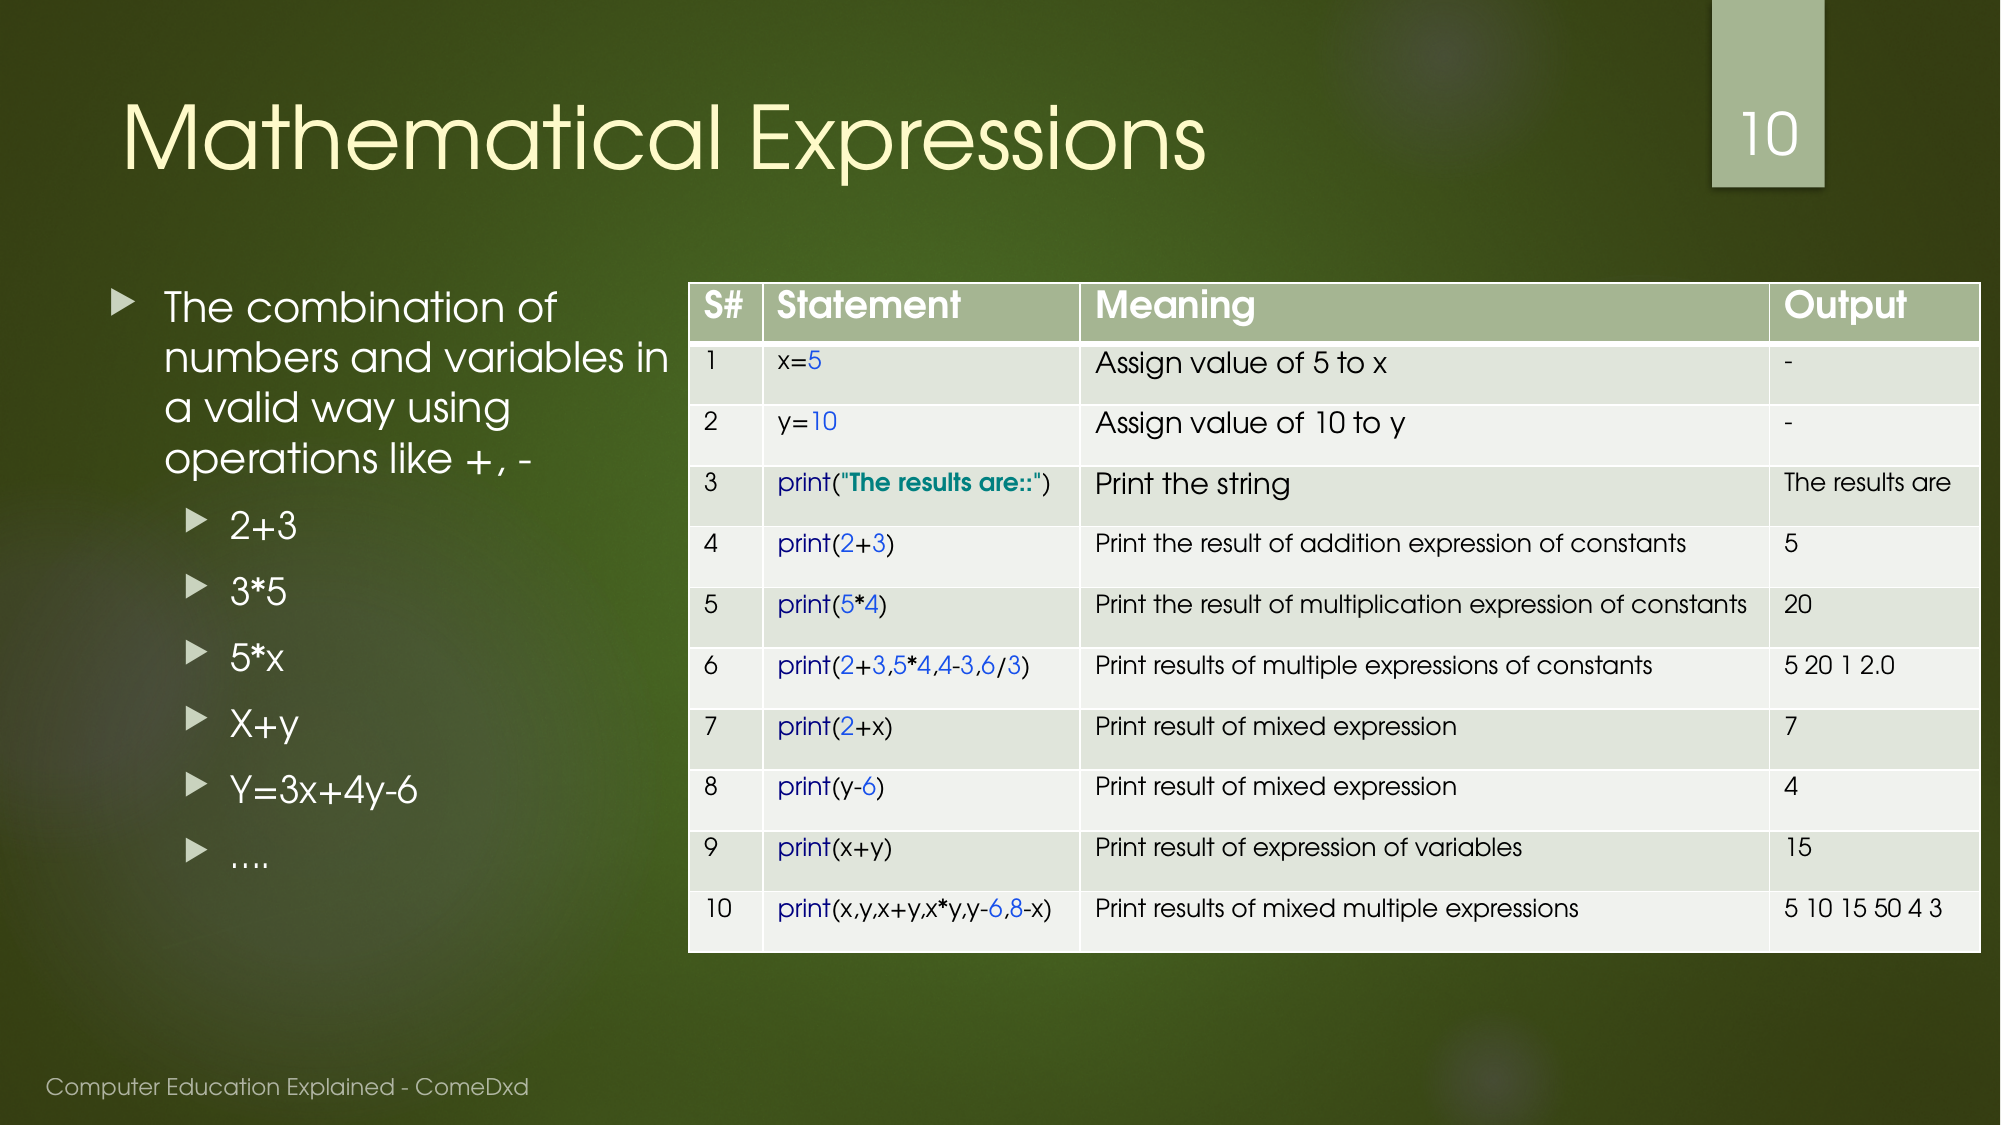

10
# Mathematical Expressions
The combination of numbers and variables in a valid way using operations like +, -
2+3
3*5
5*x
X+y
Y=3x+4y-6
….
| S# | Statement | Meaning | Output |
| --- | --- | --- | --- |
| 1 | x=5 | Assign value of 5 to x | - |
| 2 | y=10 | Assign value of 10 to y | - |
| 3 | print("The results are::") | Print the string | The results are |
| 4 | print(2+3) | Print the result of addition expression of constants | 5 |
| 5 | print(5\*4) | Print the result of multiplication expression of constants | 20 |
| 6 | print(2+3,5\*4,4-3,6/3) | Print results of multiple expressions of constants | 5 20 1 2.0 |
| 7 | print(2+x) | Print result of mixed expression | 7 |
| 8 | print(y-6) | Print result of mixed expression | 4 |
| 9 | print(x+y) | Print result of expression of variables | 15 |
| 10 | print(x,y,x+y,x\*y,y-6,8-x) | Print results of mixed multiple expressions | 5 10 15 50 4 3 |
Computer Education Explained - ComeDxd